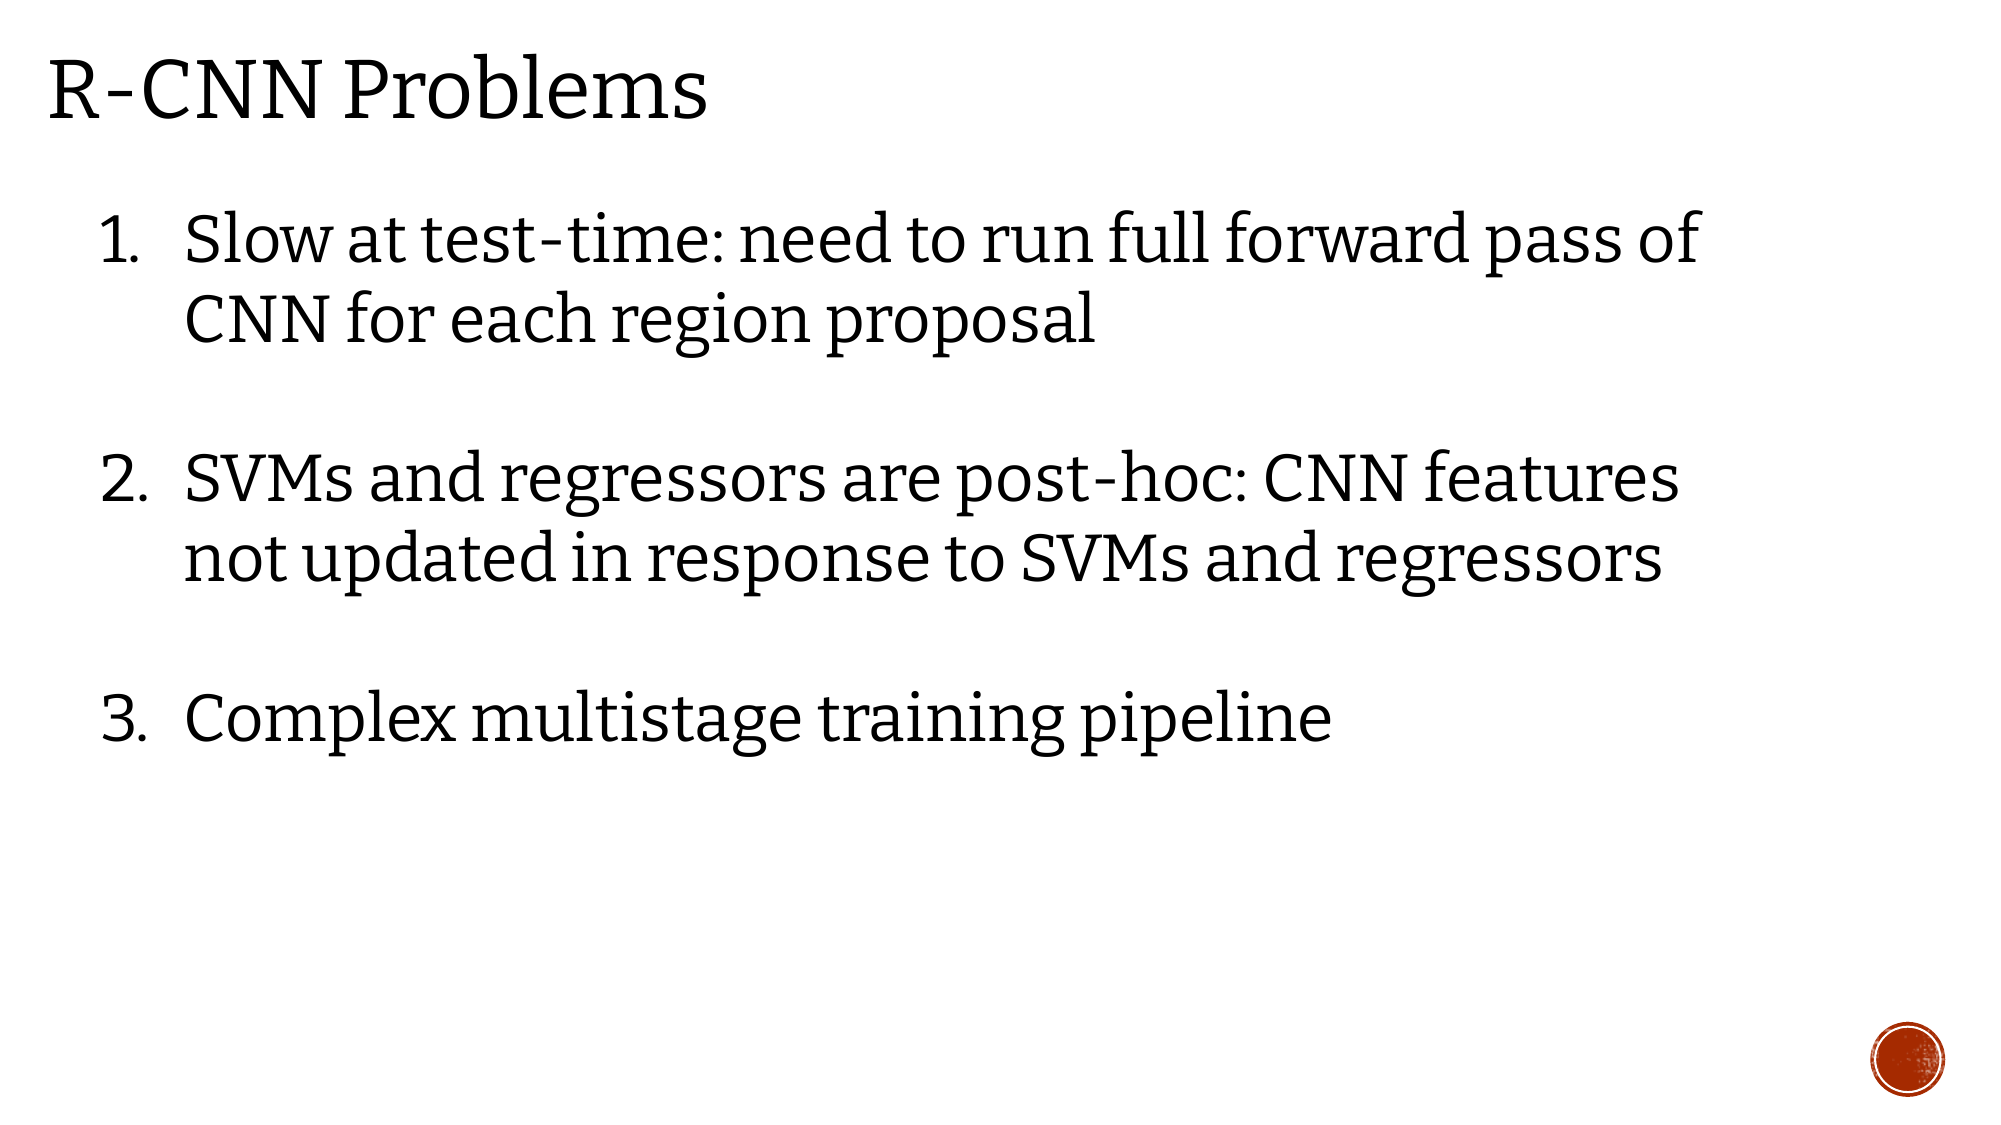

R-CNN Problems
Slow at test-time: need to run full forward pass of CNN for each region proposal
SVMs and regressors are post-hoc: CNN features not updated in response to SVMs and regressors
Complex multistage training pipeline
64